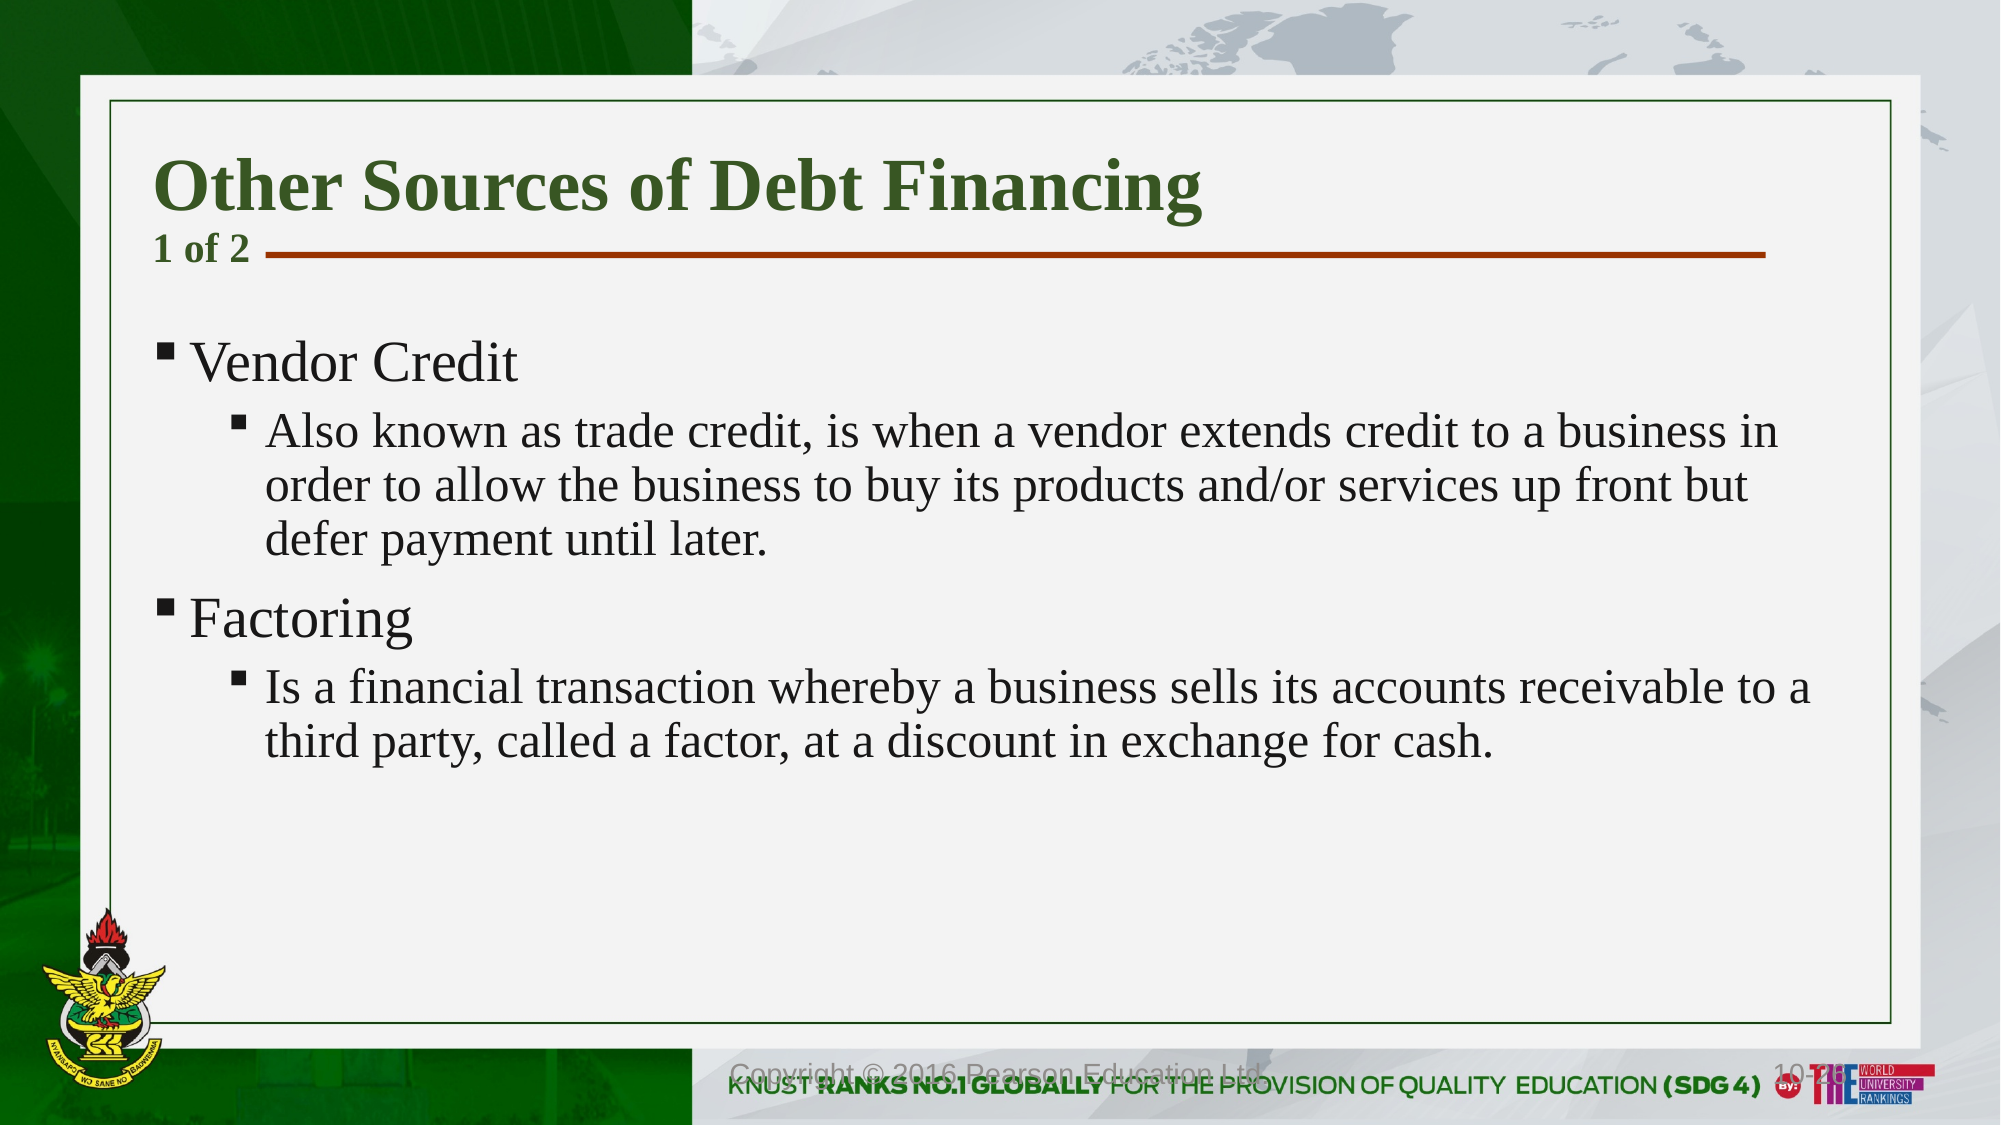

# Other Sources of Debt Financing 1 of 2

Vendor Credit
Also known as trade credit, is when a vendor extends credit to a business in order to allow the business to buy its products and/or services up front but defer payment until later.
Factoring
Is a financial transaction whereby a business sells its accounts receivable to a third party, called a factor, at a discount in exchange for cash.

Copyright © 2016 Pearson Education Ltd.
10-26